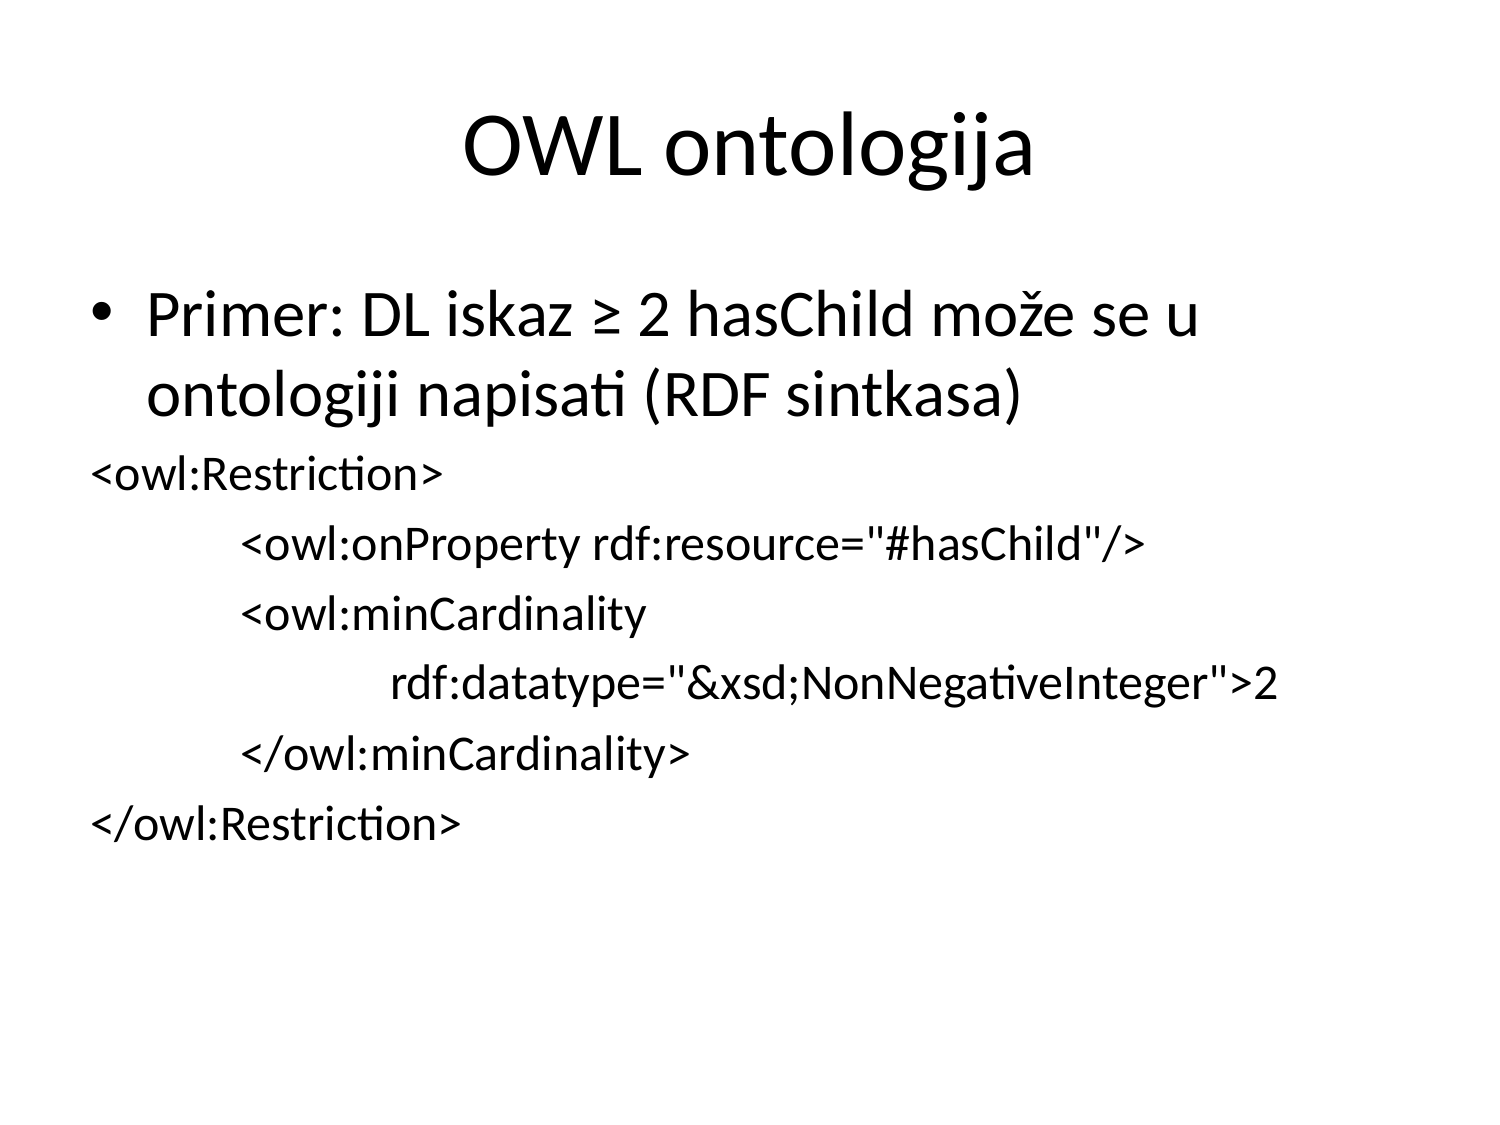

# OWL ontologija
Primer: DL iskaz ≥ 2 hasChild može se u ontologiji napisati (RDF sintkasa)
<owl:Restriction>
	<owl:onProperty rdf:resource="#hasChild"/>
	<owl:minCardinality
		rdf:datatype="&xsd;NonNegativeInteger">2
	</owl:minCardinality>
</owl:Restriction>